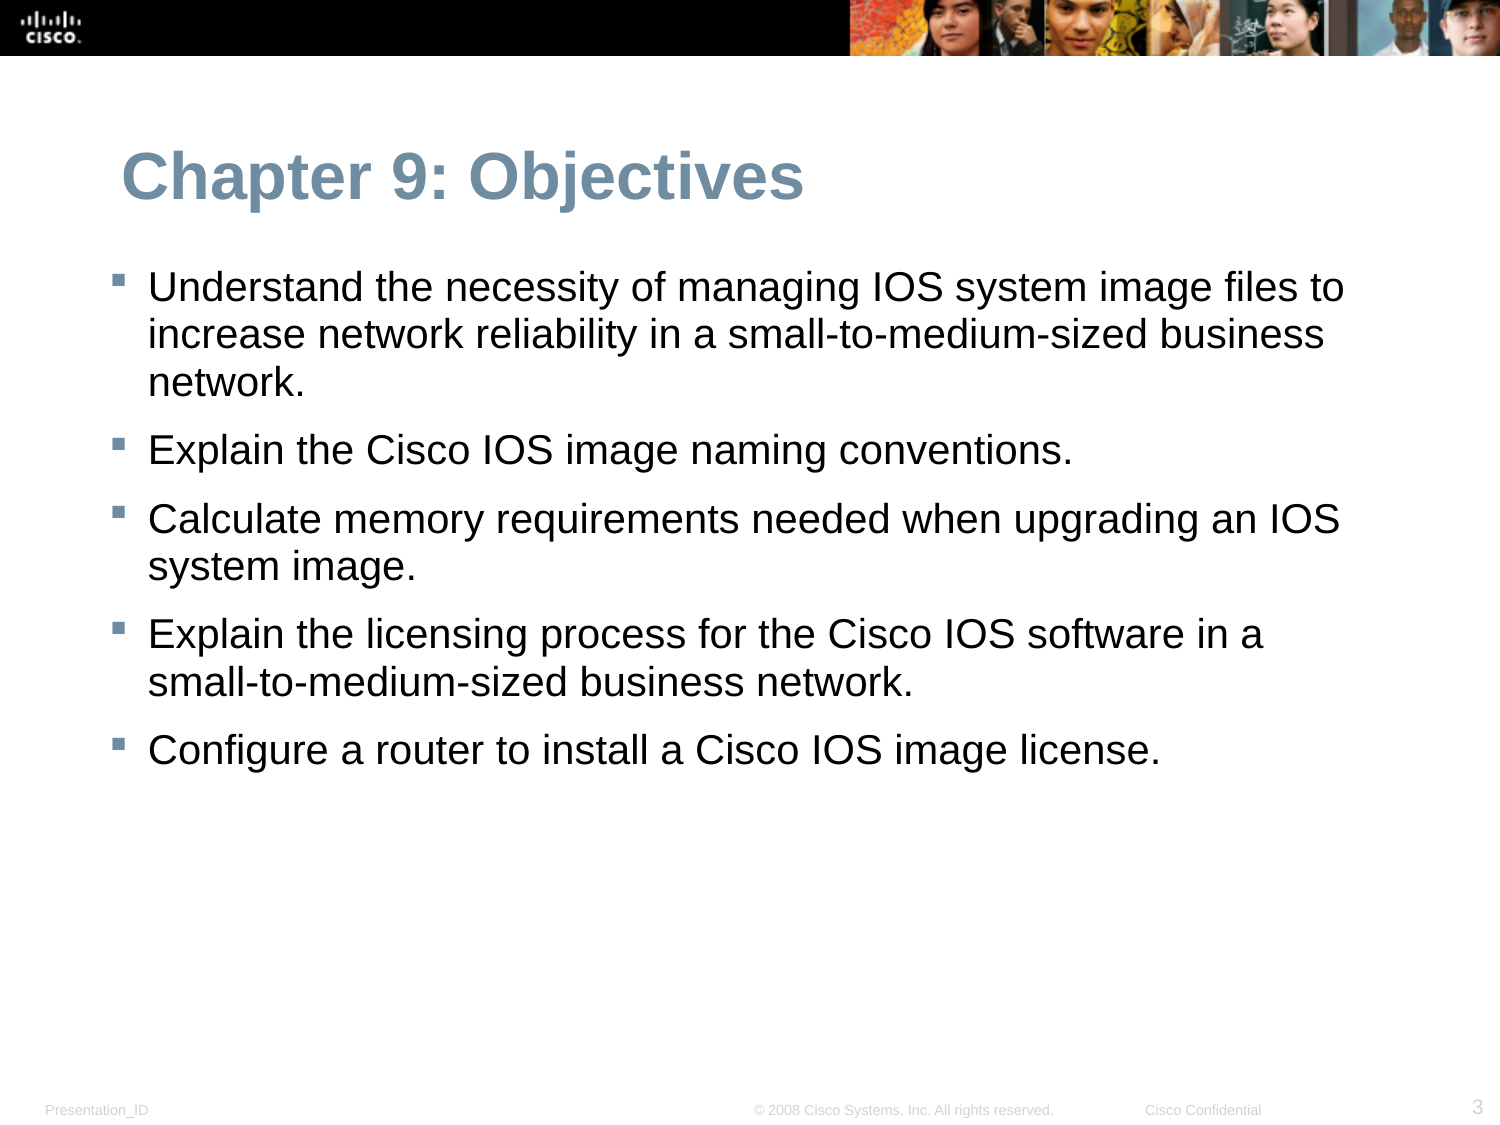

# Chapter 9: Objectives
Understand the necessity of managing IOS system image files to increase network reliability in a small-to-medium-sized business network.
Explain the Cisco IOS image naming conventions.
Calculate memory requirements needed when upgrading an IOS system image.
Explain the licensing process for the Cisco IOS software in a small-to-medium-sized business network.
Configure a router to install a Cisco IOS image license.